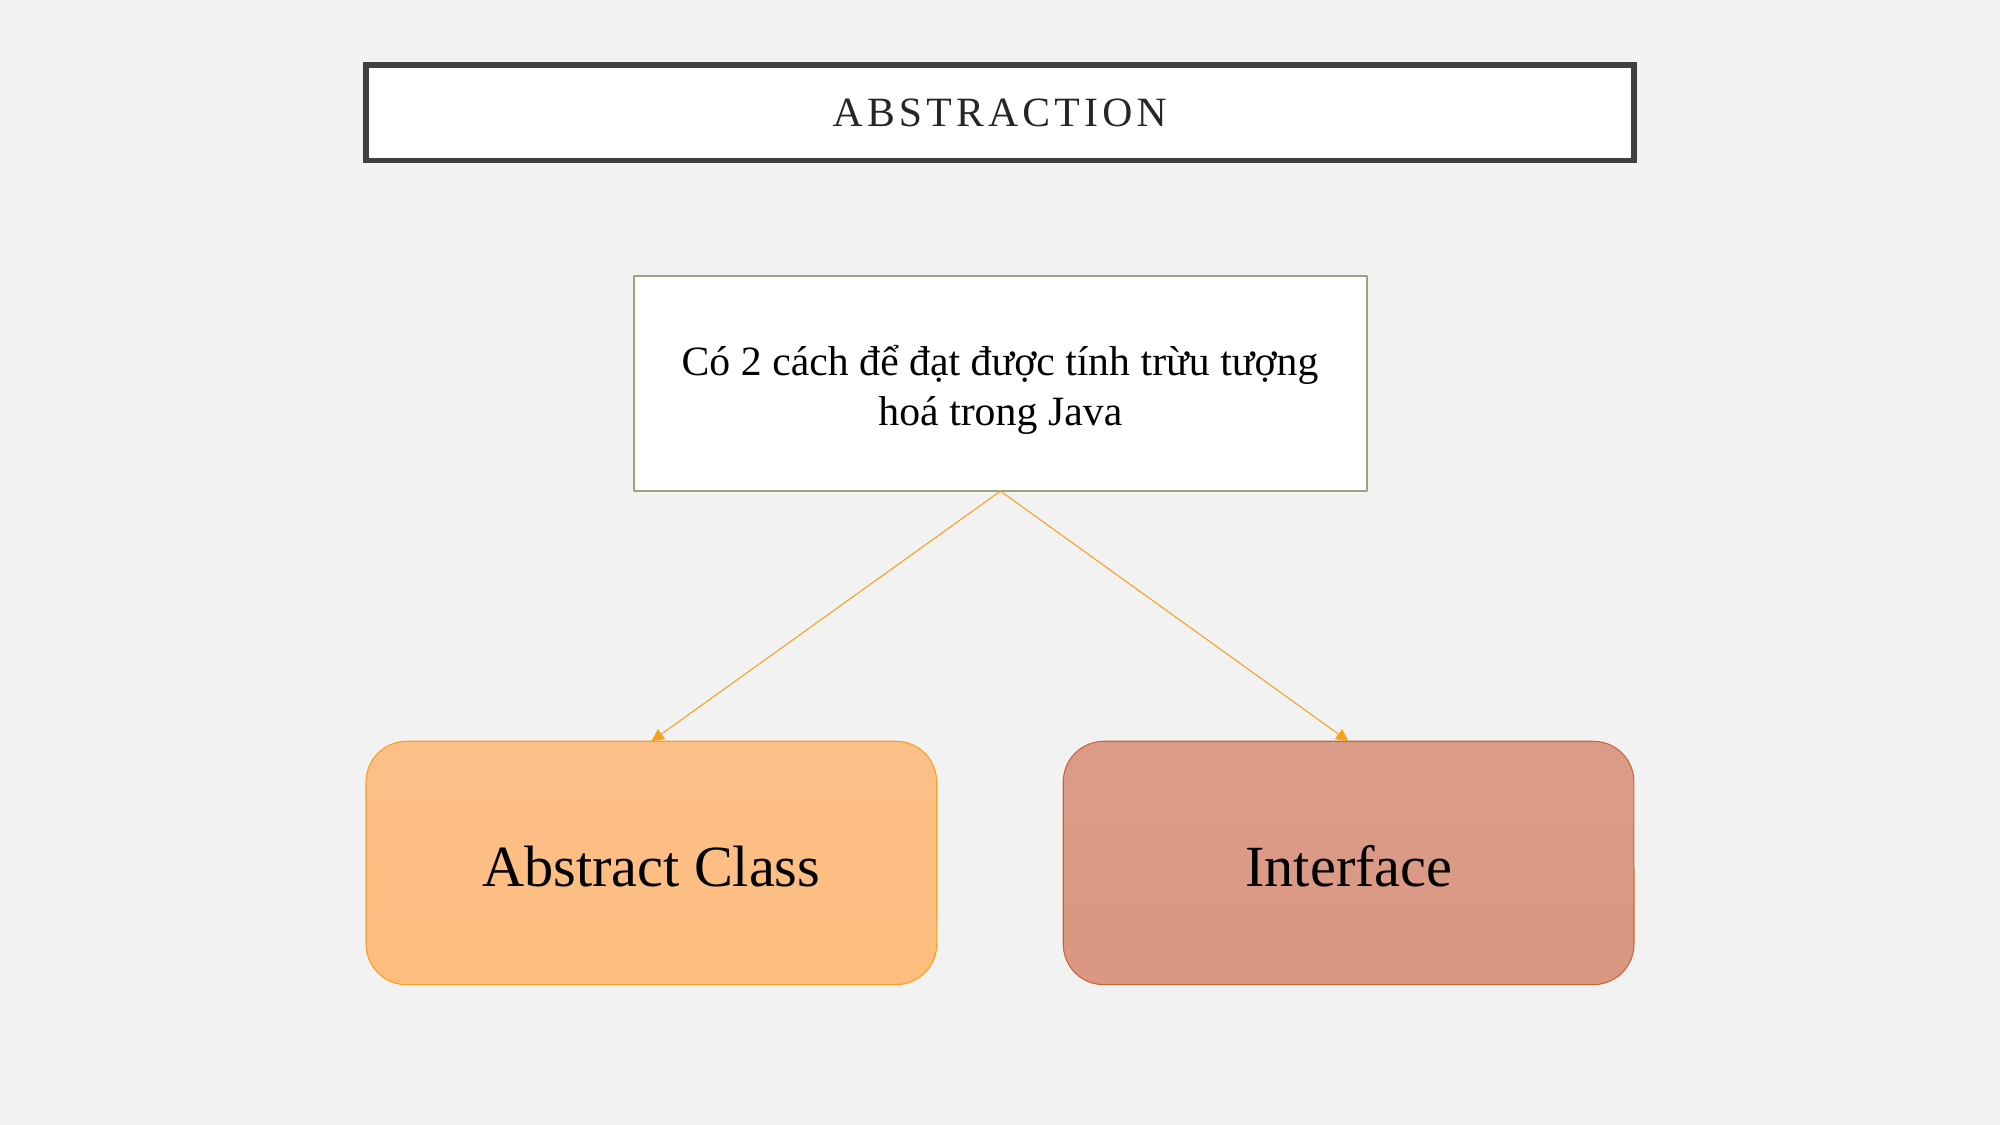

Abstraction
Có 2 cách để đạt được tính trừu tượng hoá trong Java
Abstract Class
Interface